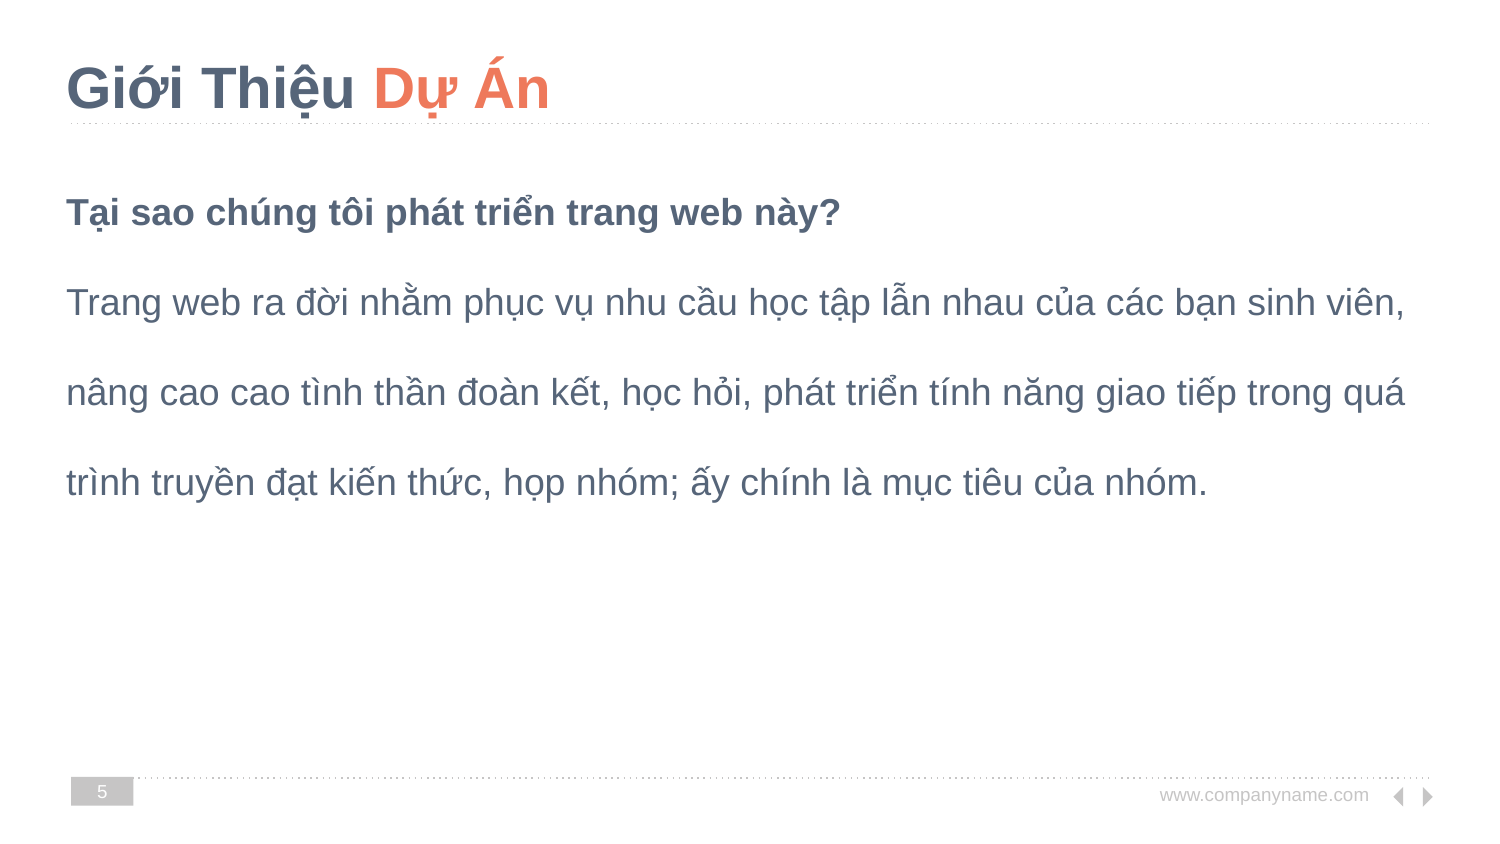

# Giới Thiệu Dự Án
Tại sao chúng tôi phát triển trang web này?
Trang web ra đời nhằm phục vụ nhu cầu học tập lẫn nhau của các bạn sinh viên, nâng cao cao tình thần đoàn kết, học hỏi, phát triển tính năng giao tiếp trong quá trình truyền đạt kiến thức, họp nhóm; ấy chính là mục tiêu của nhóm.
5